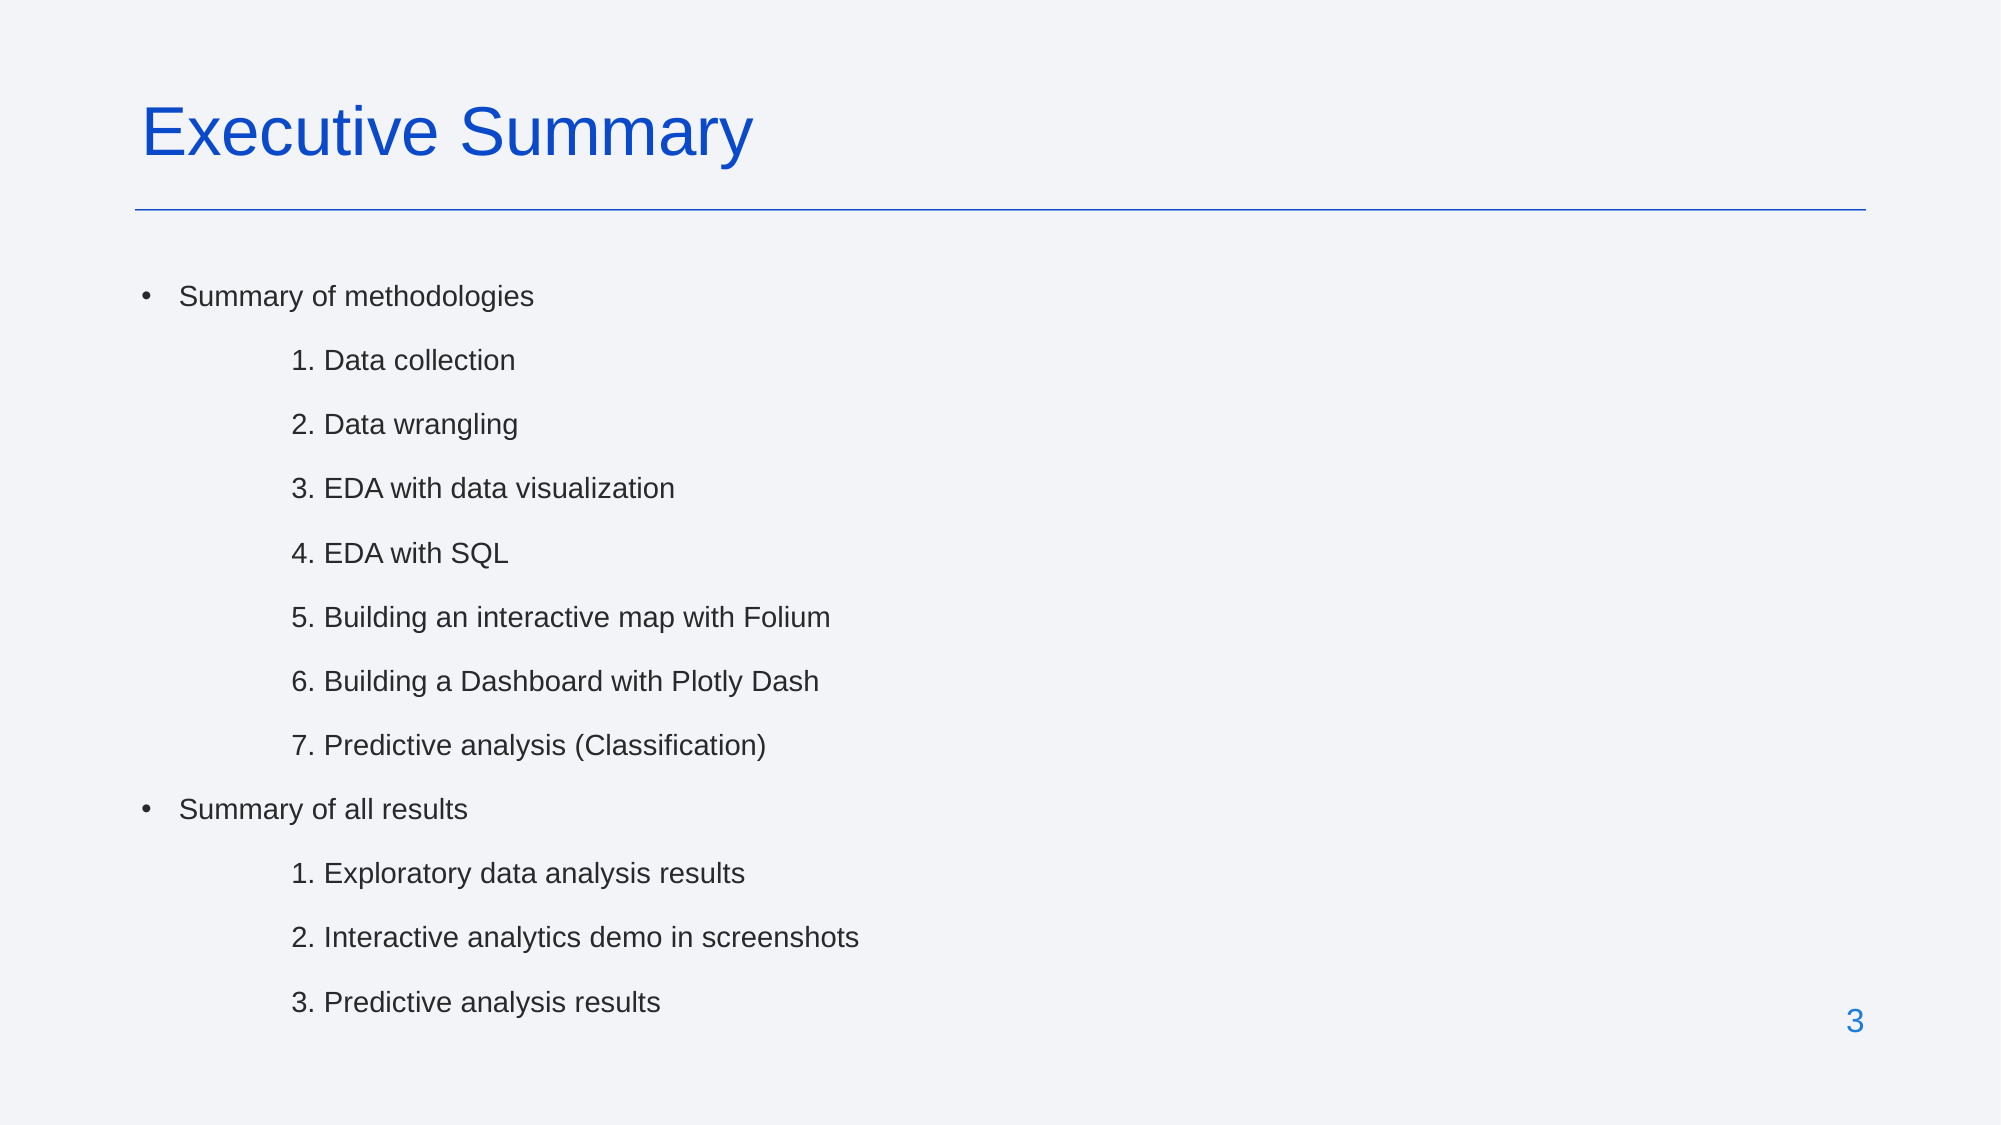

Executive Summary
Summary of methodologies
	1. Data collection
	2. Data wrangling
	3. EDA with data visualization
	4. EDA with SQL
	5. Building an interactive map with Folium
	6. Building a Dashboard with Plotly Dash
	7. Predictive analysis (Classification)
Summary of all results
	1. Exploratory data analysis results
	2. Interactive analytics demo in screenshots
	3. Predictive analysis results
3